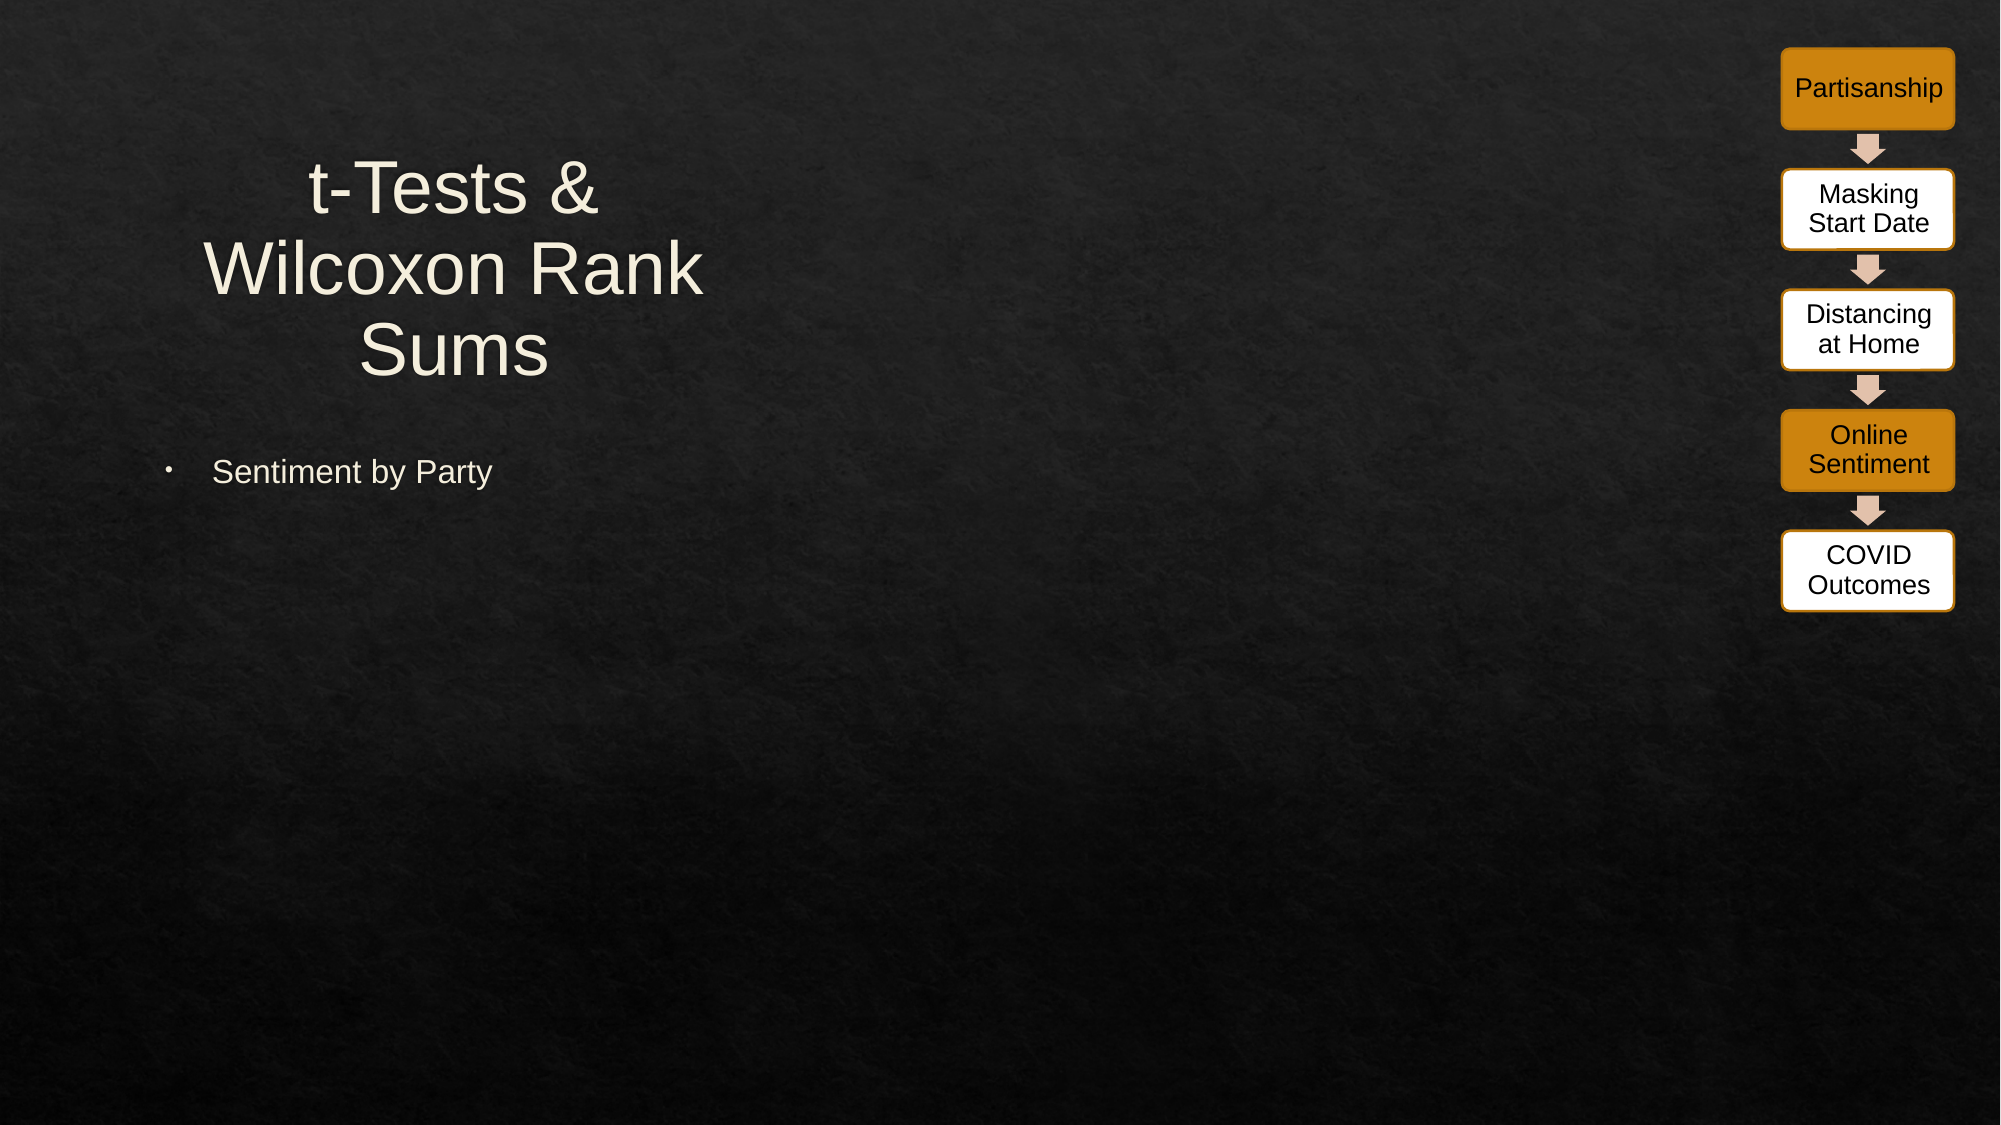

Partisanship

Masking Start Date

Distancing at Home

Online Sentiment

COVID Outcomes
# t-Tests & Wilcoxon Rank Sums
Sentiment by Party